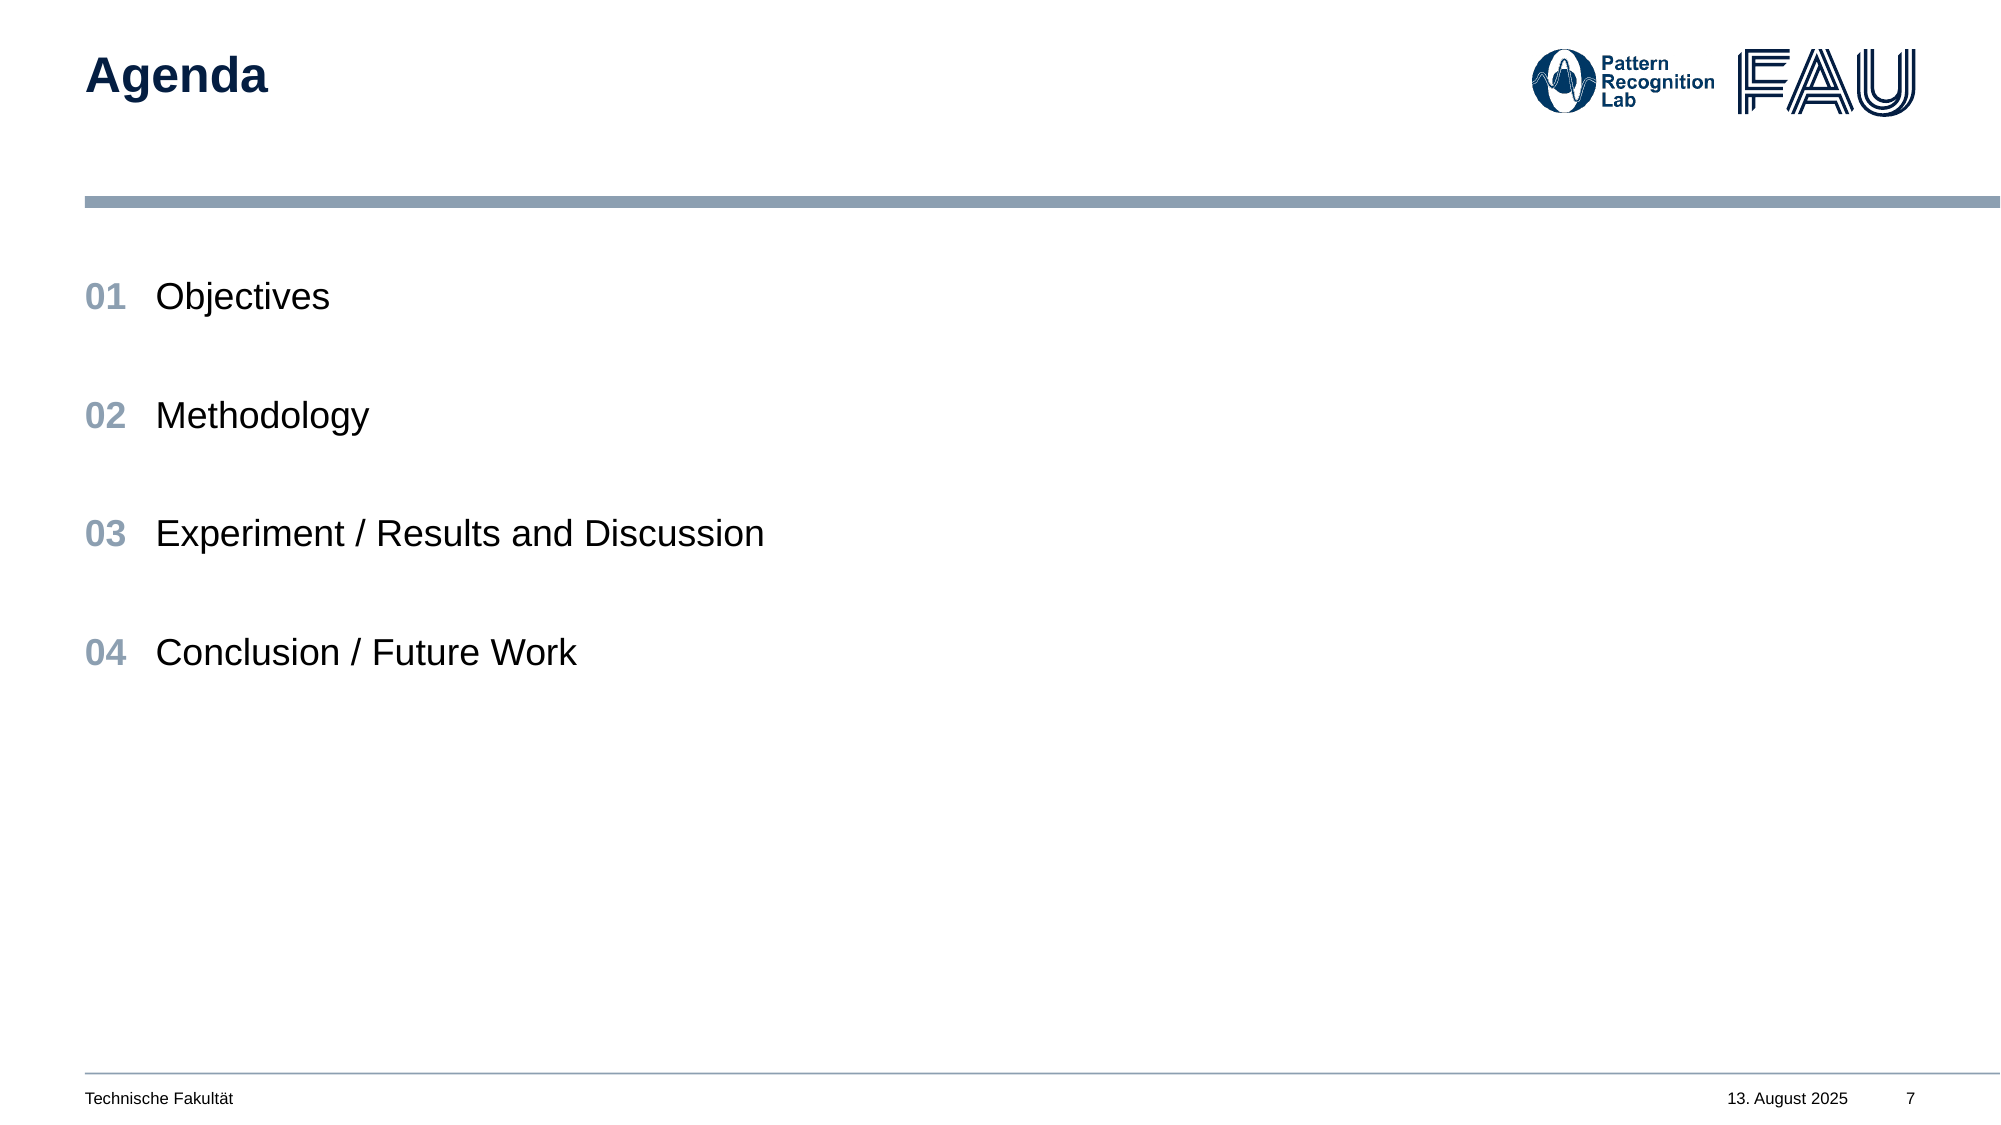

# Agenda

01
Objectives
02
Methodology
03
Experiment / Results and Discussion

04
Conclusion / Future Work
Technische Fakultät
13. August 2025
7